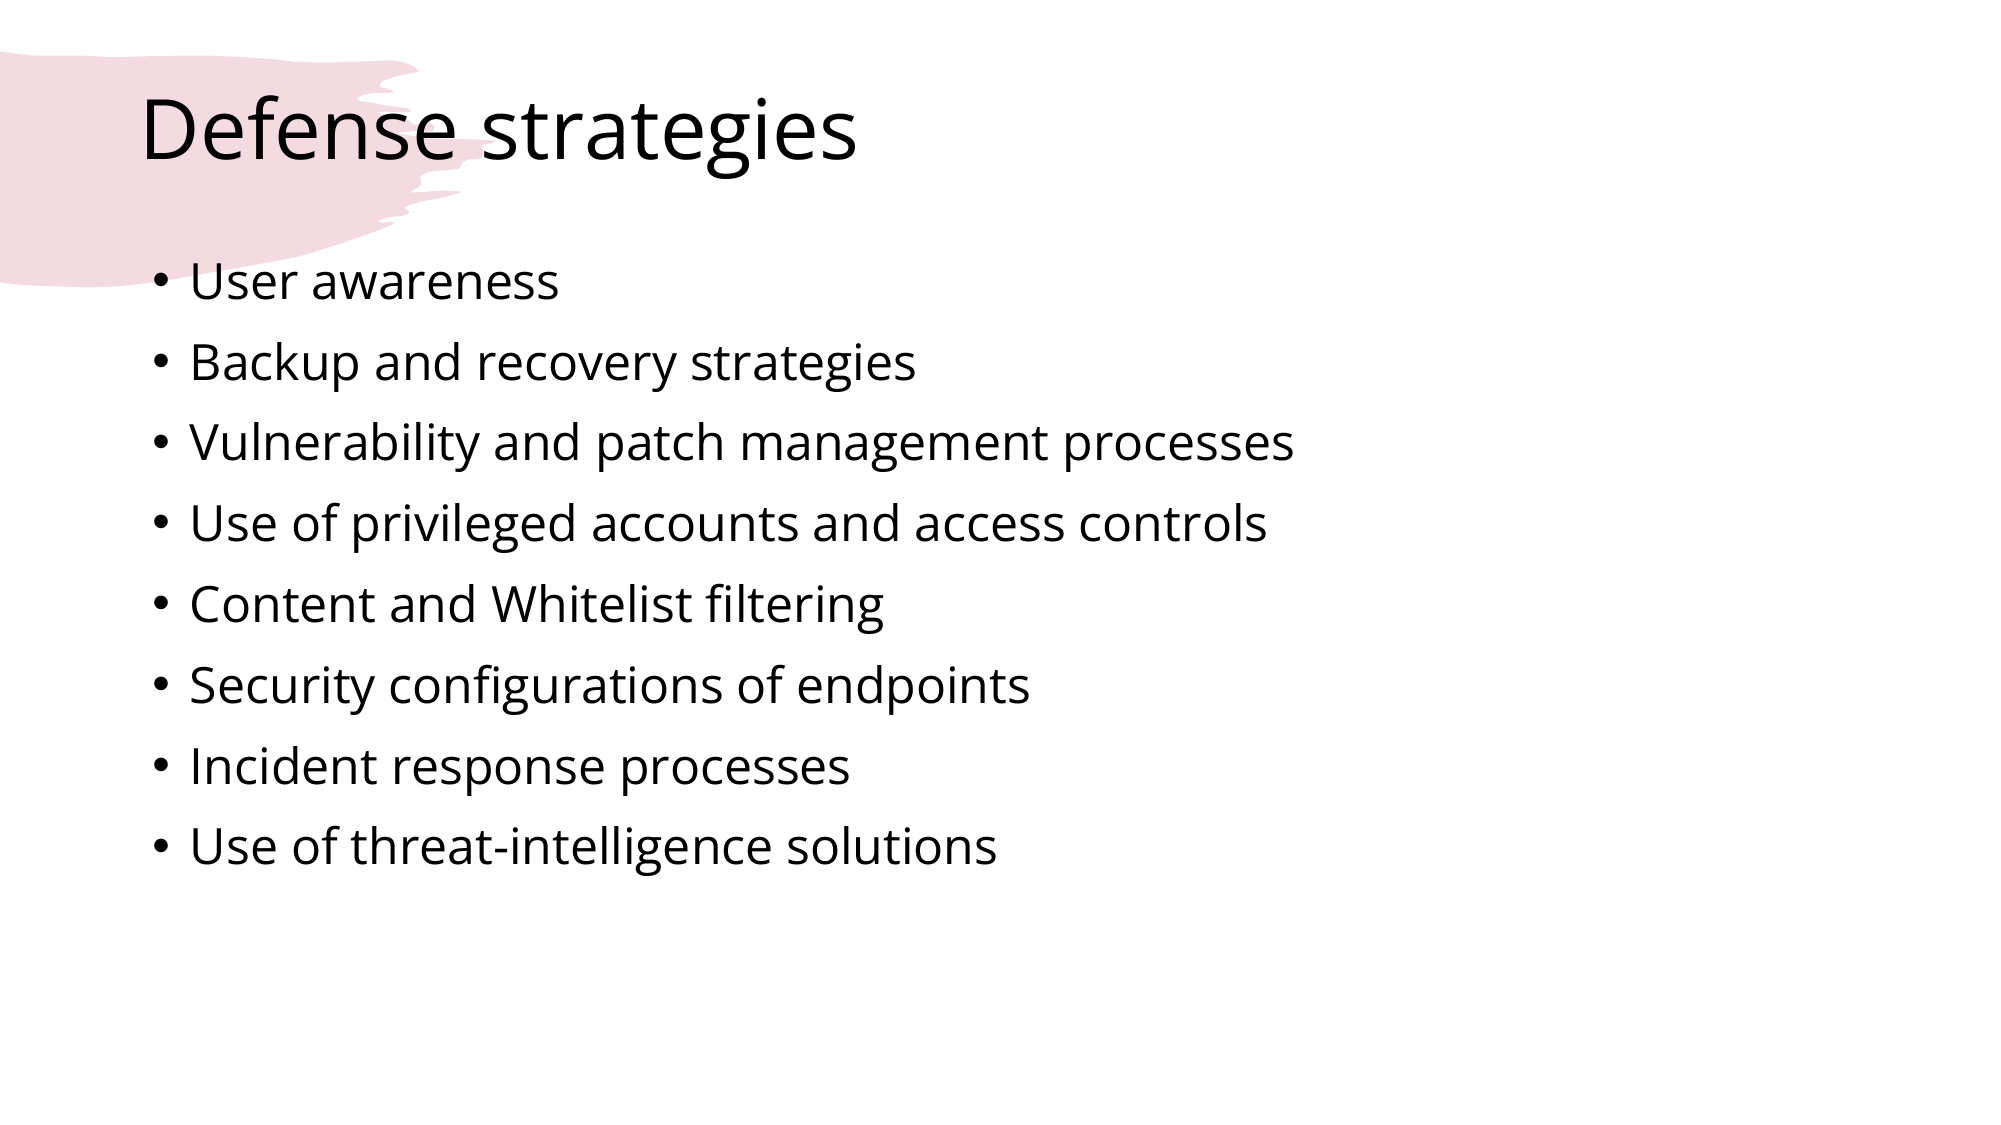

# Defense strategies
User awareness
Backup and recovery strategies
Vulnerability and patch management processes
Use of privileged accounts and access controls
Content and Whitelist filtering
Security configurations of endpoints
Incident response processes
Use of threat-intelligence solutions